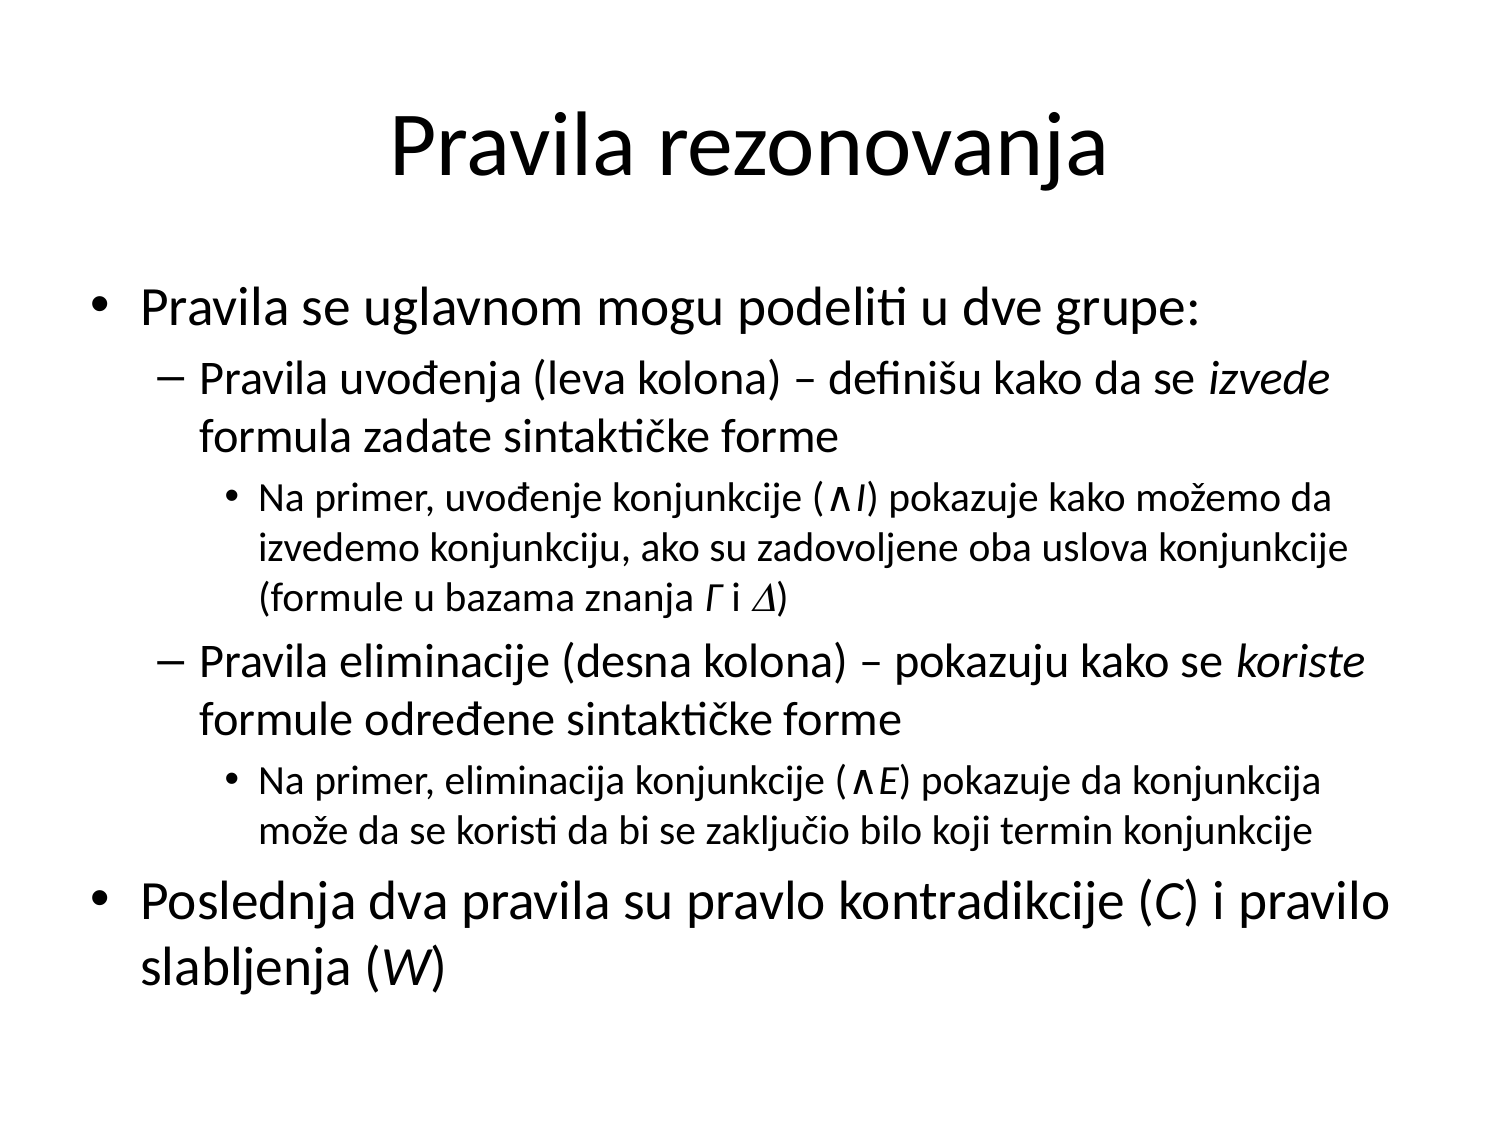

# Pravila rezonovanja
Pravila se uglavnom mogu podeliti u dve grupe:
Pravila uvođenja (leva kolona) – definišu kako da se izvede formula zadate sintaktičke forme
Na primer, uvođenje konjunkcije (∧I) pokazuje kako možemo da izvedemo konjunkciju, ako su zadovoljene oba uslova konjunkcije (formule u bazama znanja Γ i Δ)
Pravila eliminacije (desna kolona) – pokazuju kako se koriste formule određene sintaktičke forme
Na primer, eliminacija konjunkcije (∧E) pokazuje da konjunkcija može da se koristi da bi se zaključio bilo koji termin konjunkcije
Poslednja dva pravila su pravlo kontradikcije (C) i pravilo slabljenja (W)